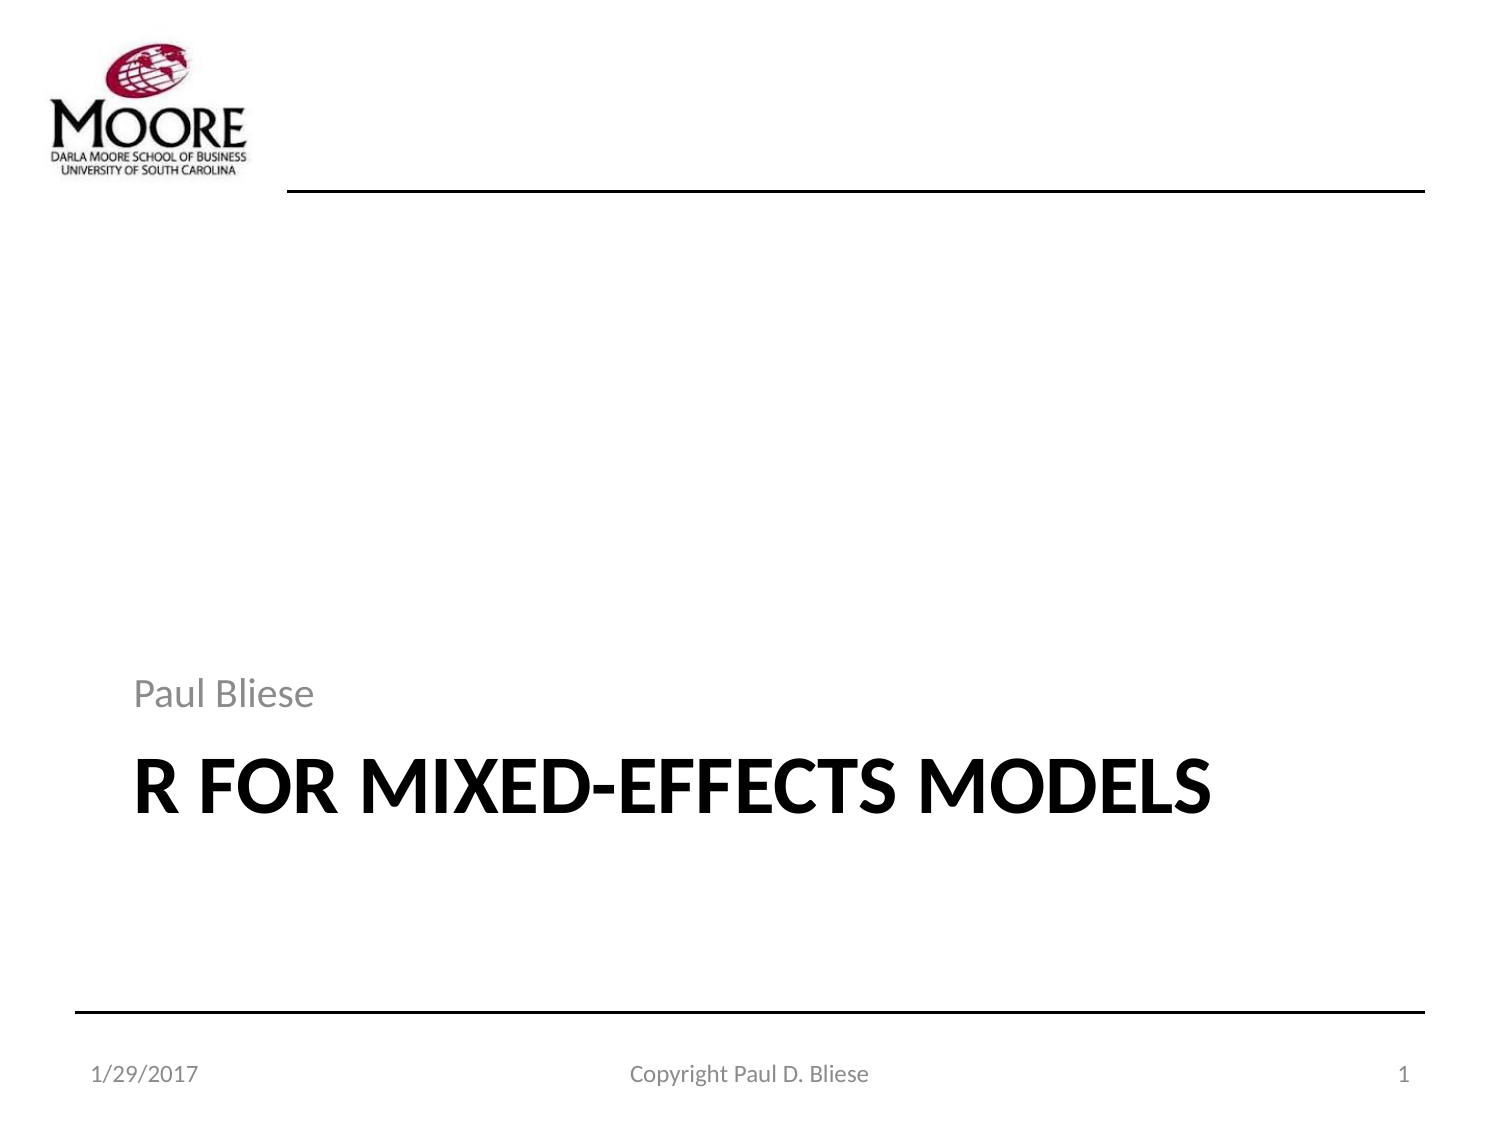

Paul Bliese
# R for Mixed-effects models
1/29/2017
Copyright Paul D. Bliese
1